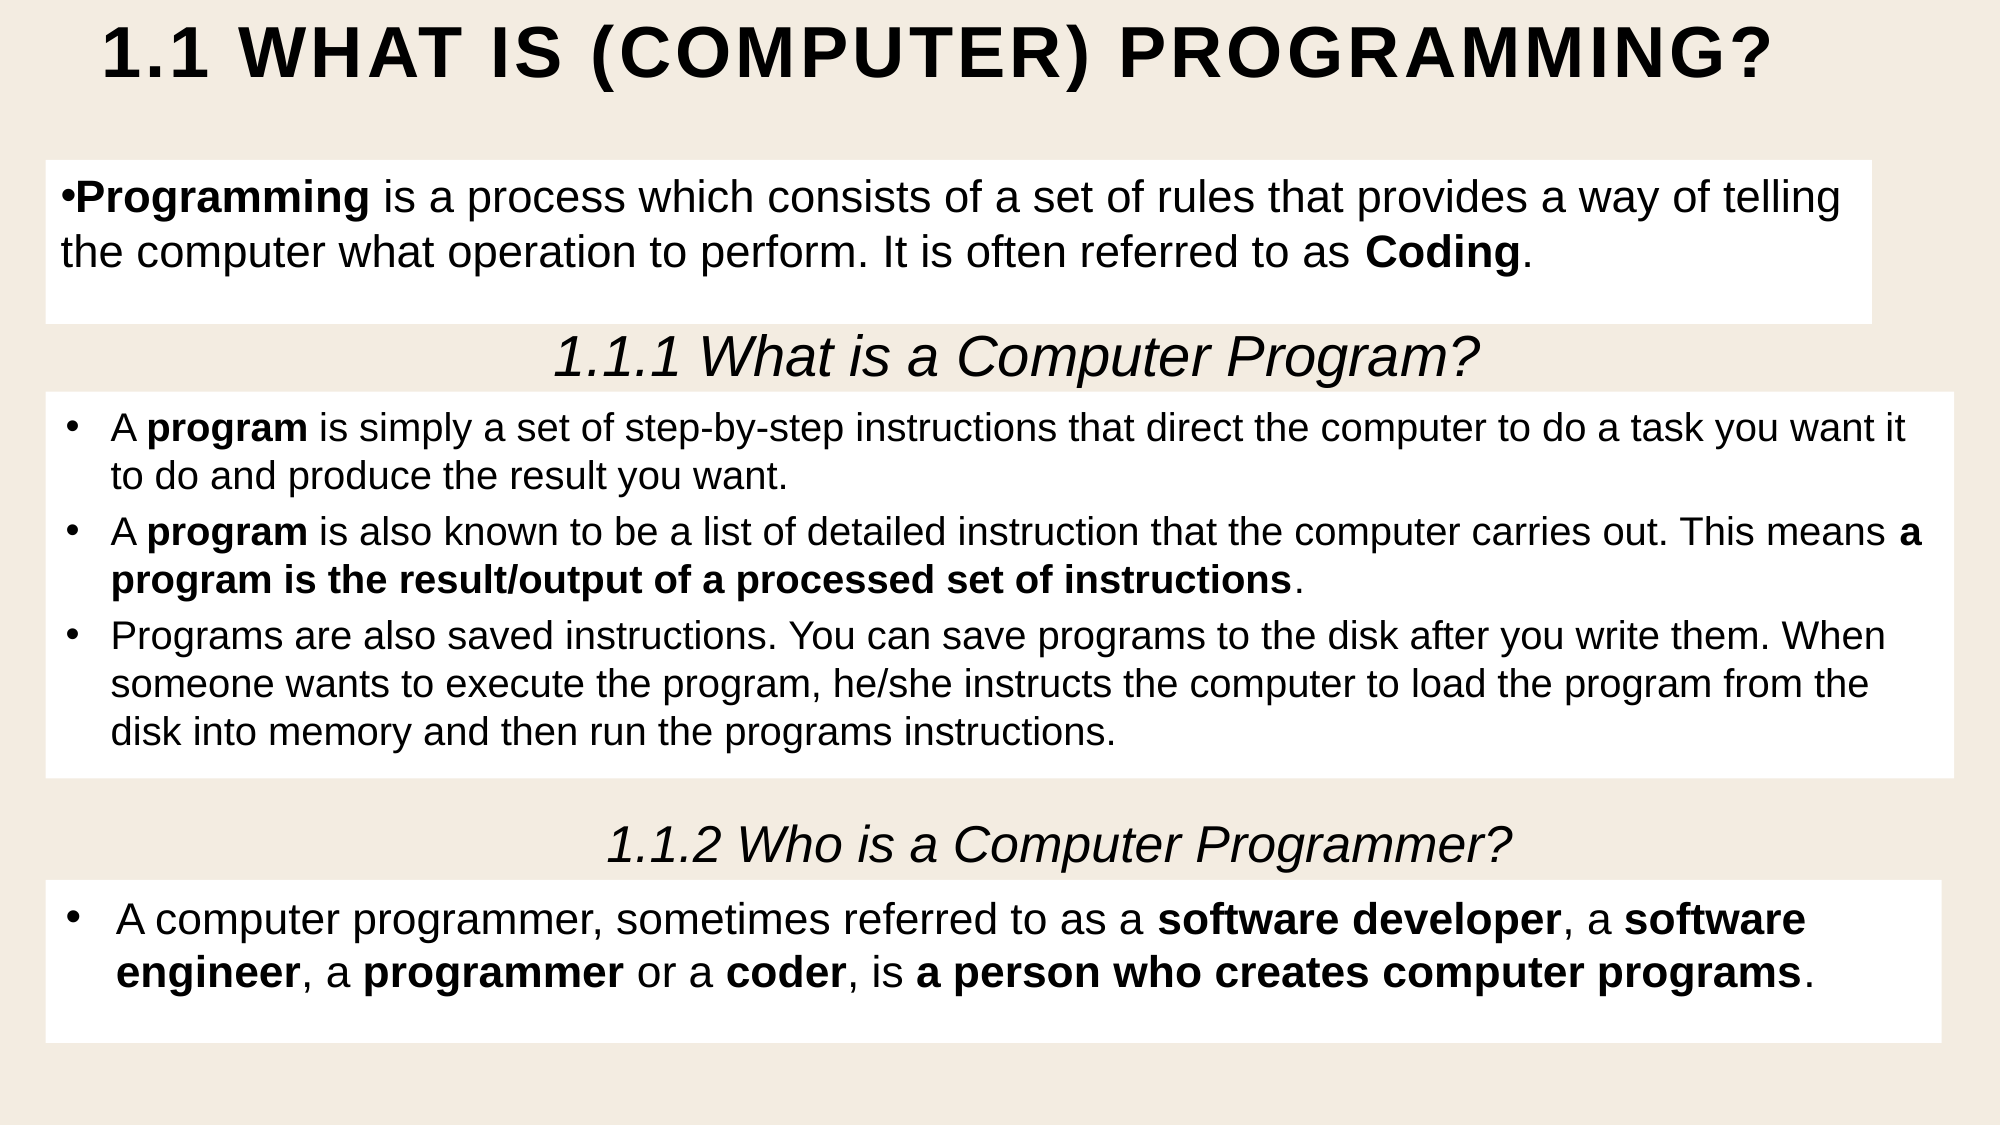

# 1.1 What is (Computer) Programming?
Programming is a process which consists of a set of rules that provides a way of telling the computer what operation to perform. It is often referred to as Coding.

1.1.1 What is a Computer Program?
A program is simply a set of step-by-step instructions that direct the computer to do a task you want it to do and produce the result you want.
A program is also known to be a list of detailed instruction that the computer carries out. This means a program is the result/output of a processed set of instructions.
Programs are also saved instructions. You can save programs to the disk after you write them. When someone wants to execute the program, he/she instructs the computer to load the program from the disk into memory and then run the programs instructions.

1.1.2 Who is a Computer Programmer?
A computer programmer, sometimes referred to as a software developer, a software engineer, a programmer or a coder, is a person who creates computer programs.